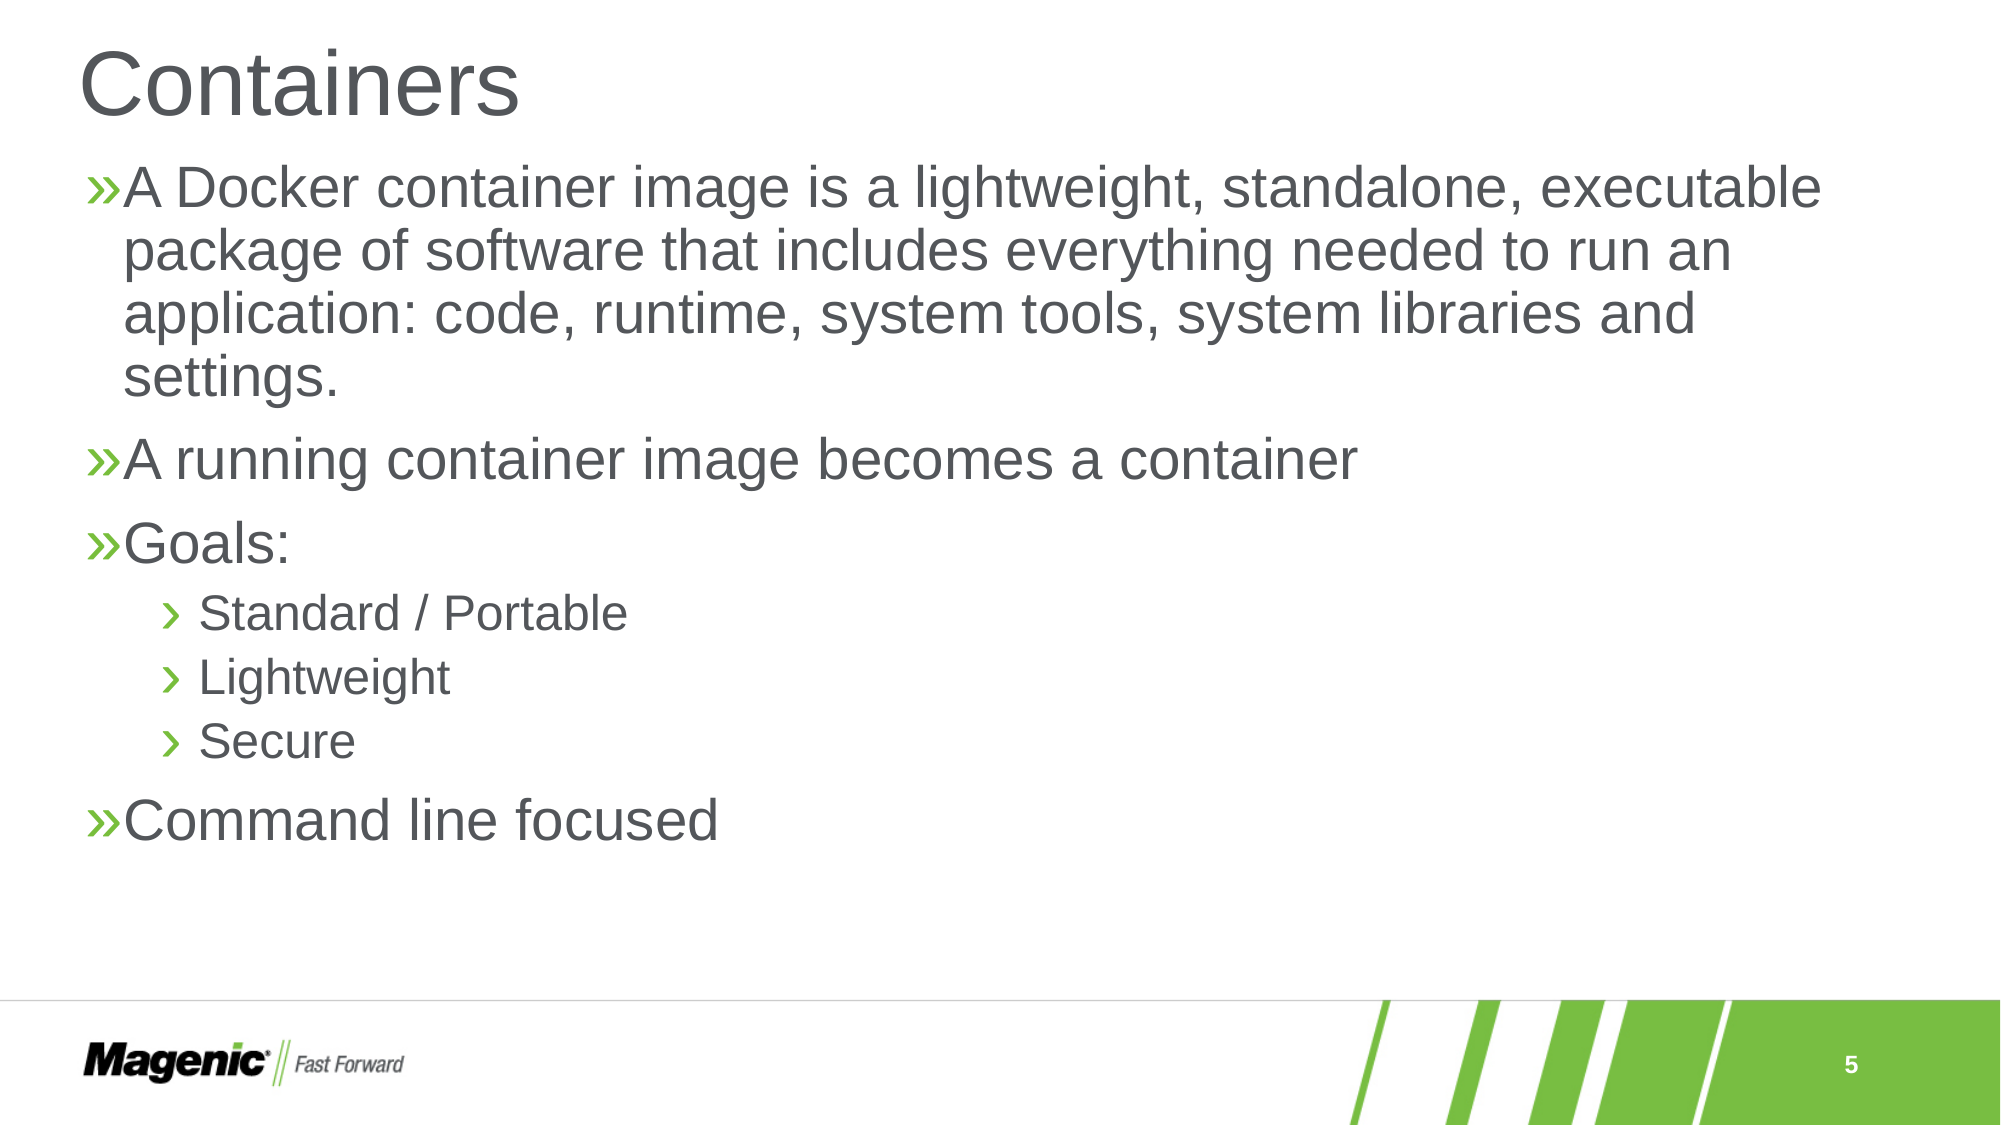

# Containers
A Docker container image is a lightweight, standalone, executable package of software that includes everything needed to run an application: code, runtime, system tools, system libraries and settings.
A running container image becomes a container
Goals:
Standard / Portable
Lightweight
Secure
Command line focused